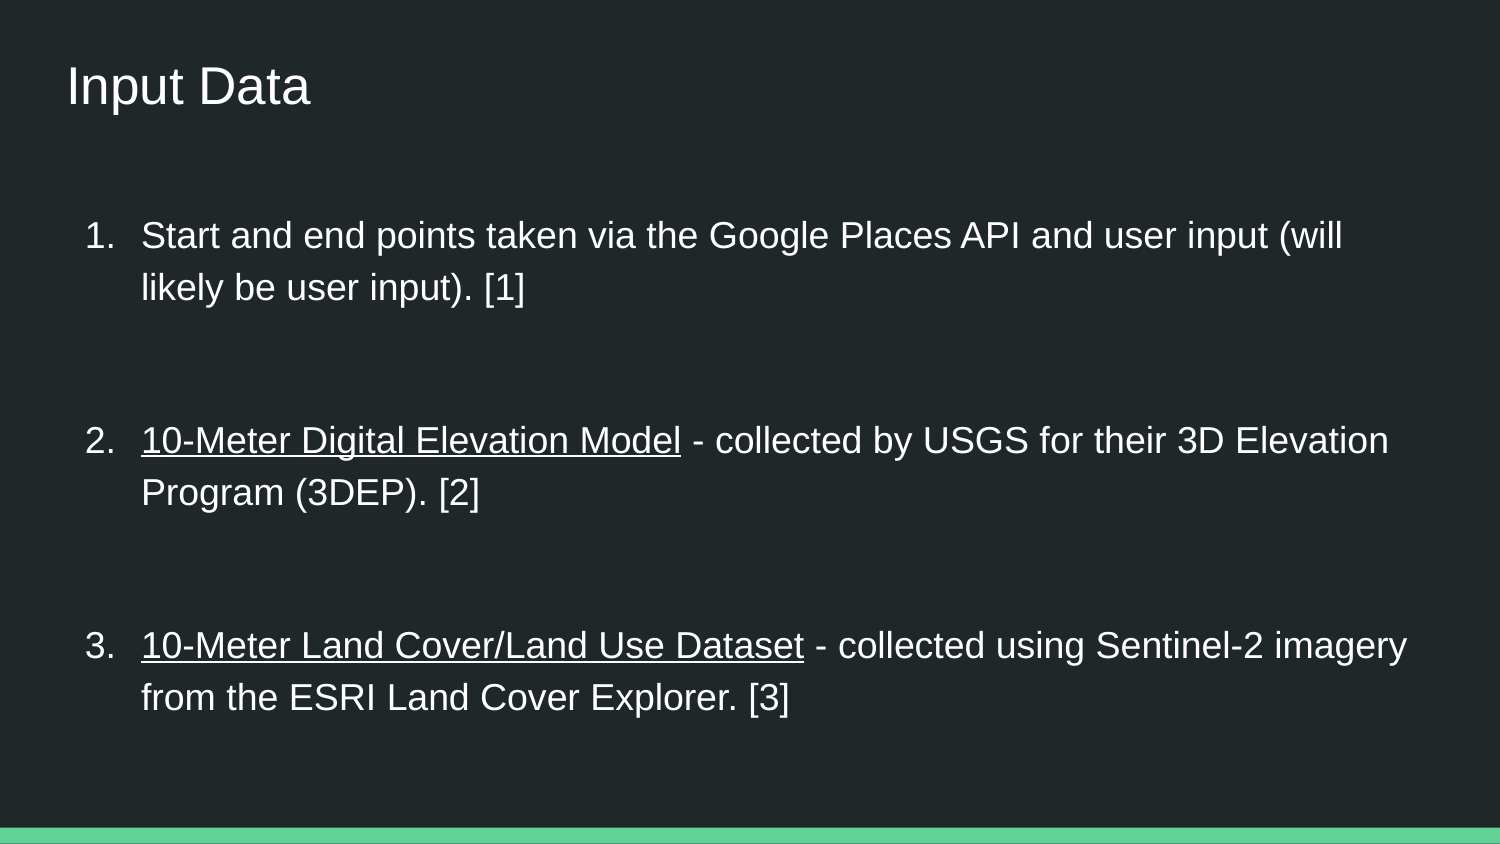

# Input Data
Start and end points taken via the Google Places API and user input (will likely be user input). [1]

10-Meter Digital Elevation Model - collected by USGS for their 3D Elevation Program (3DEP). [2]

10-Meter Land Cover/Land Use Dataset - collected using Sentinel-2 imagery from the ESRI Land Cover Explorer. [3]